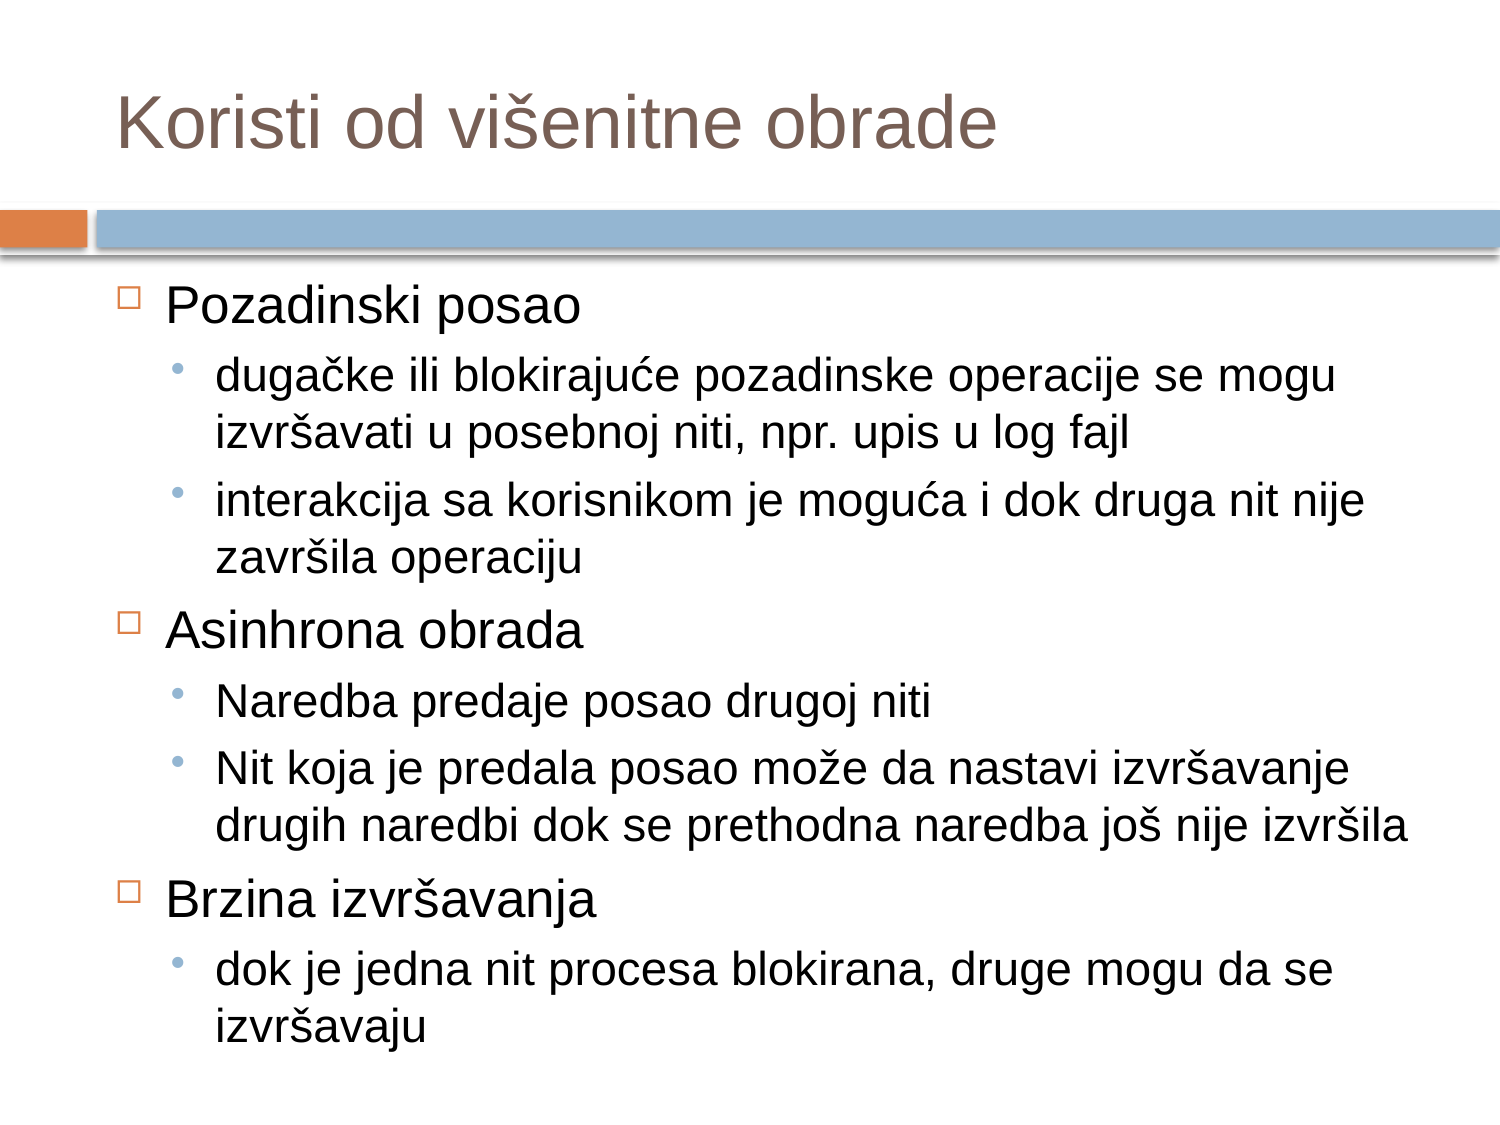

# Koristi od višenitne obrade
Pozadinski posao
dugačke ili blokirajuće pozadinske operacije se mogu izvršavati u posebnoj niti, npr. upis u log fajl
interakcija sa korisnikom je moguća i dok druga nit nije završila operaciju
Asinhrona obrada
Naredba predaje posao drugoj niti
Nit koja je predala posao može da nastavi izvršavanje drugih naredbi dok se prethodna naredba još nije izvršila
Brzina izvršavanja
dok je jedna nit procesa blokirana, druge mogu da se izvršavaju